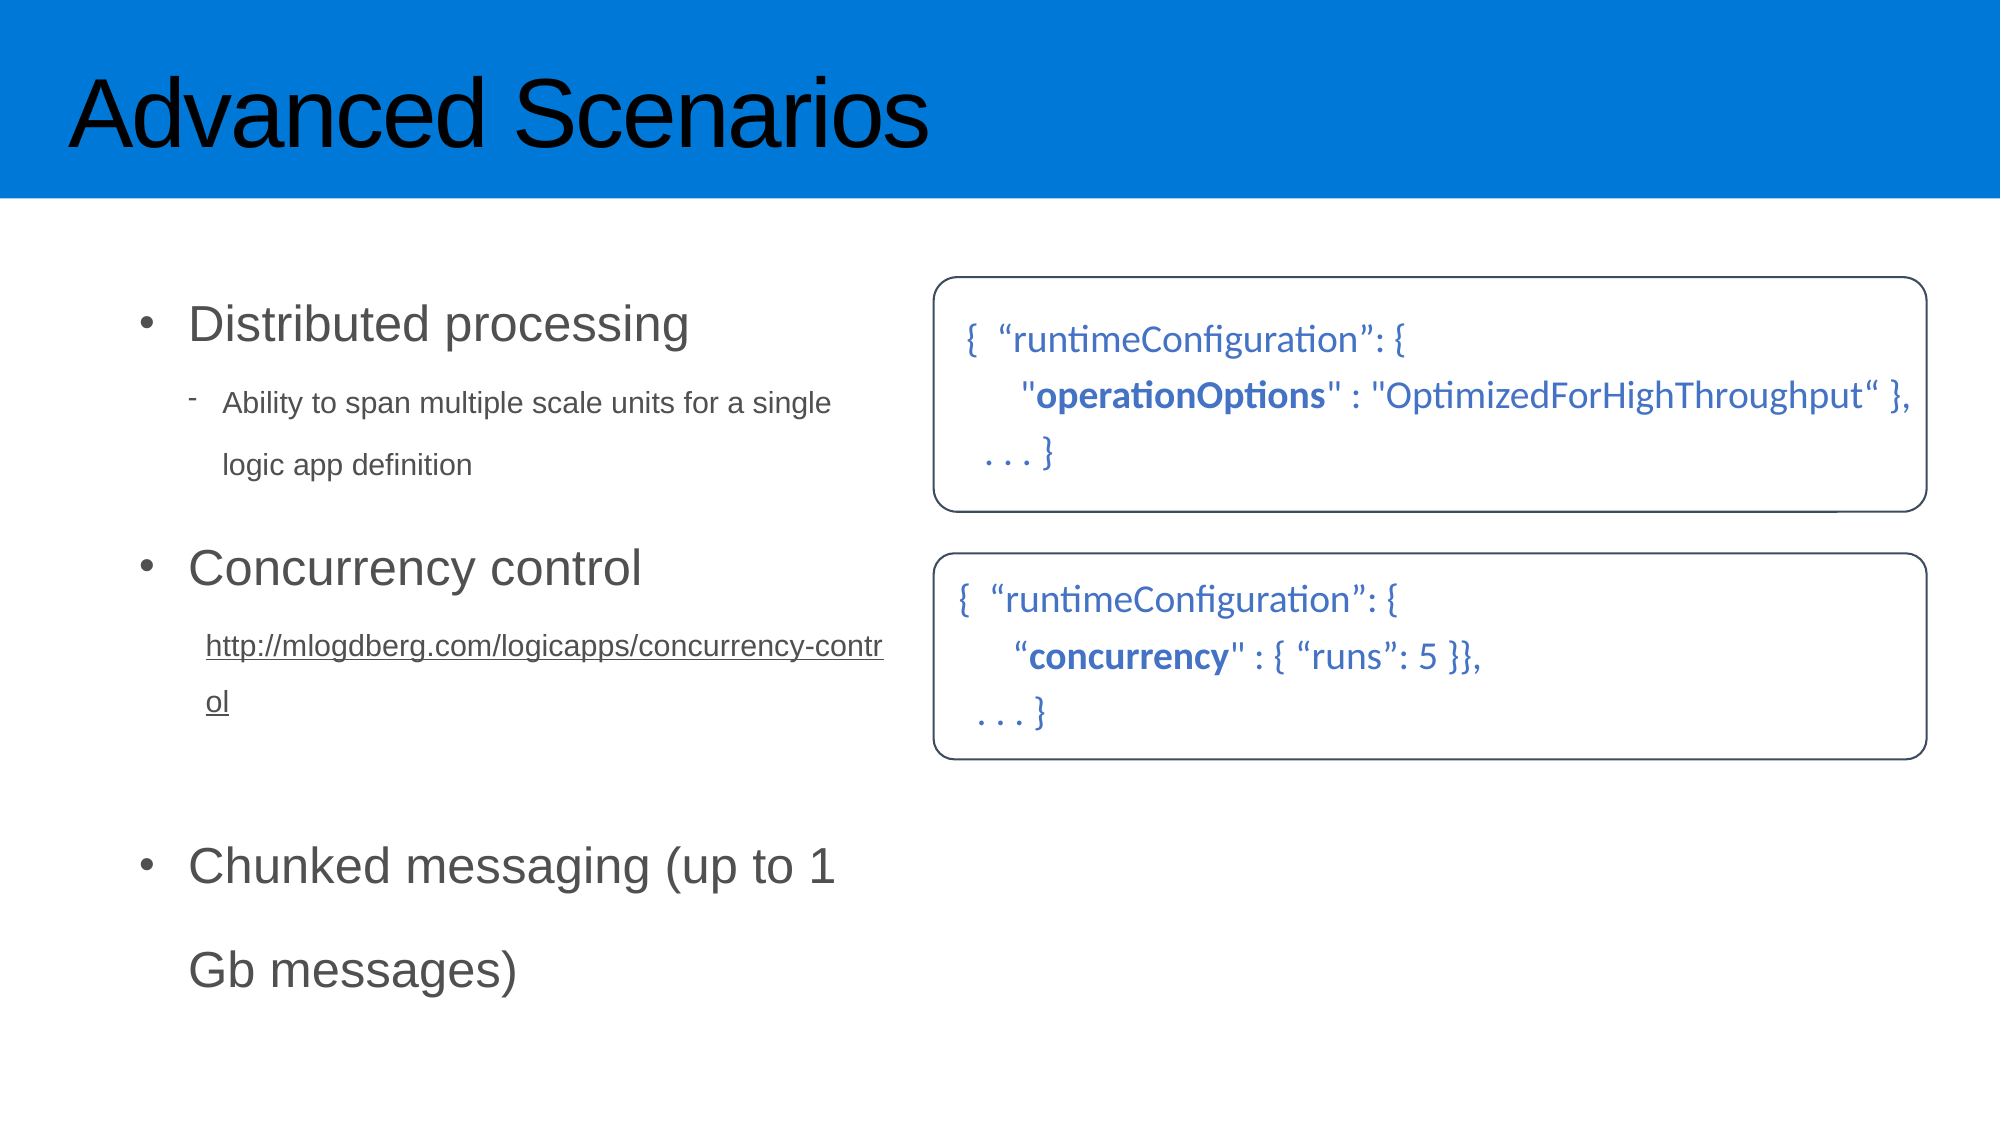

Advanced Scenarios
Distributed processing
Ability to span multiple scale units for a single logic app definition
Concurrency control
http://mlogdberg.com/logicapps/concurrency-control
Chunked messaging (up to 1 Gb messages)

{  “runtimeConfiguration”: {
      "operationOptions" : "OptimizedForHighThroughput“ },
  . . . }

{  “runtimeConfiguration”: {
      “concurrency" : { “runs”: 5 }},
  . . . }